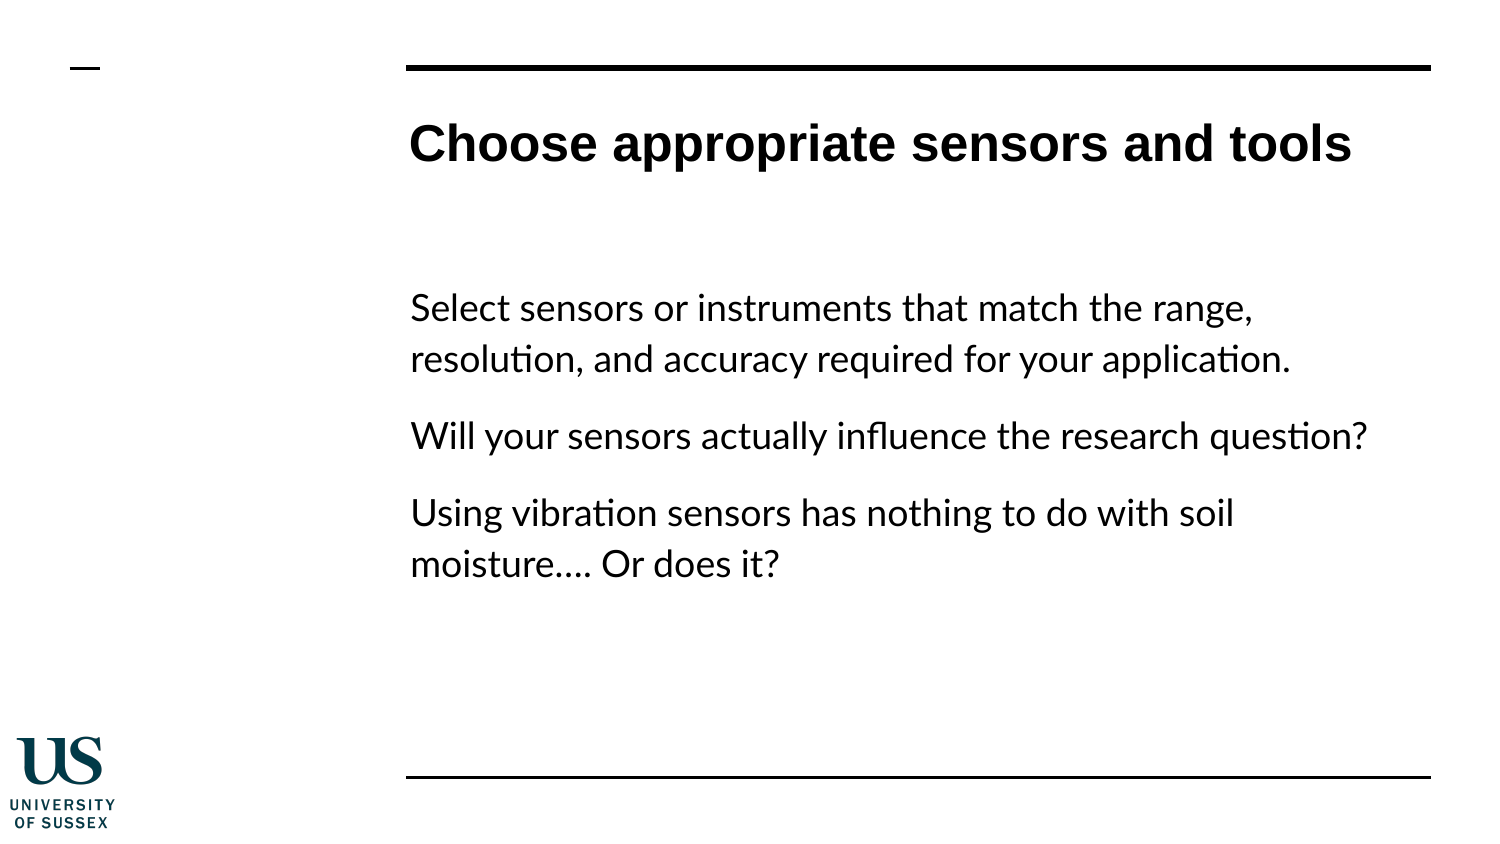

# Choose appropriate sensors and tools
Select sensors or instruments that match the range, resolution, and accuracy required for your application.
Will your sensors actually influence the research question?
Using vibration sensors has nothing to do with soil moisture…. Or does it?